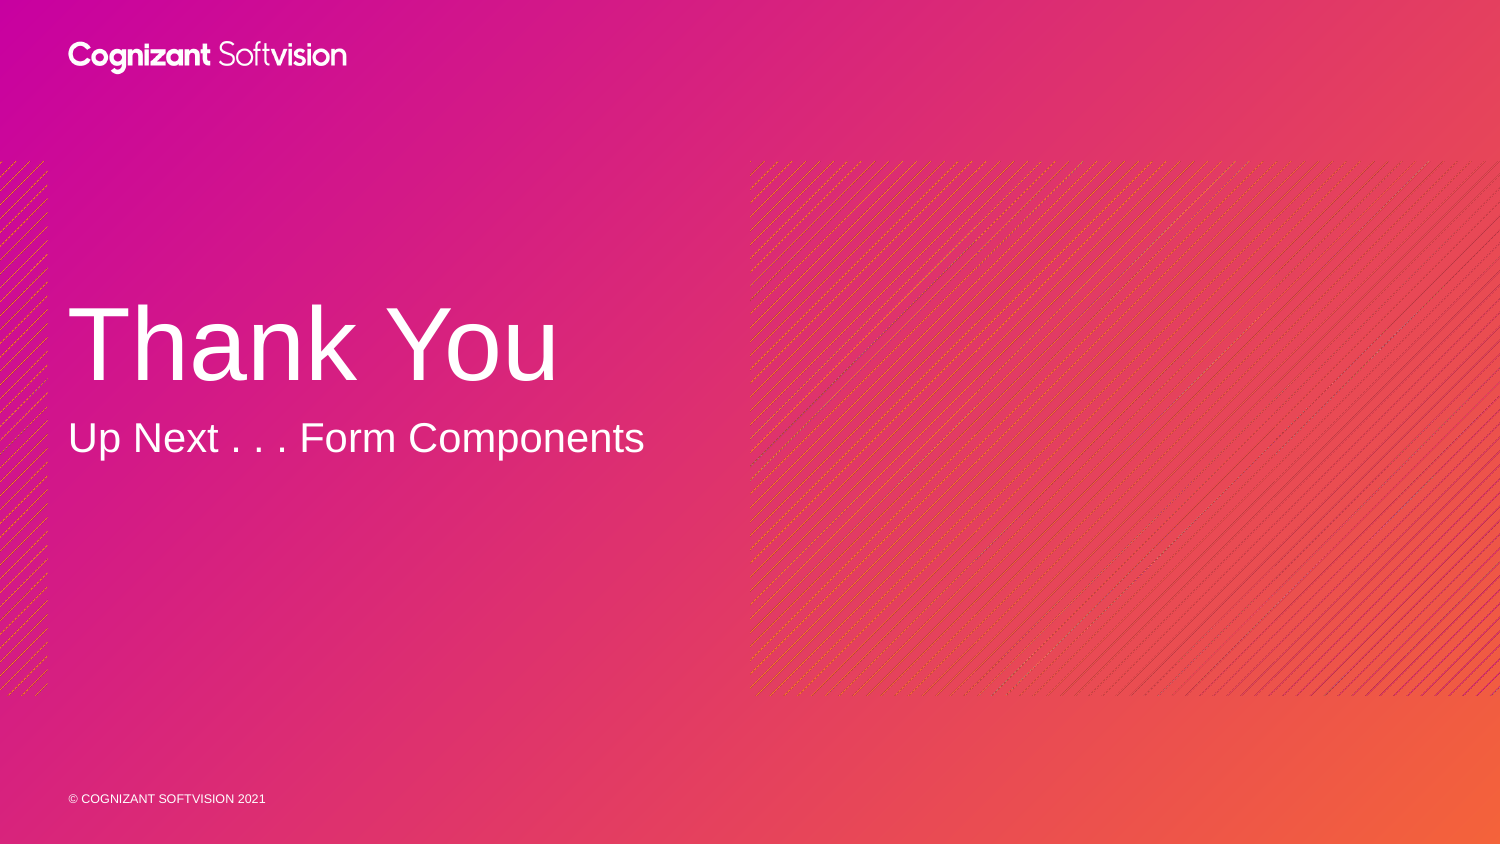

# Thank You
Up Next . . . Form Components